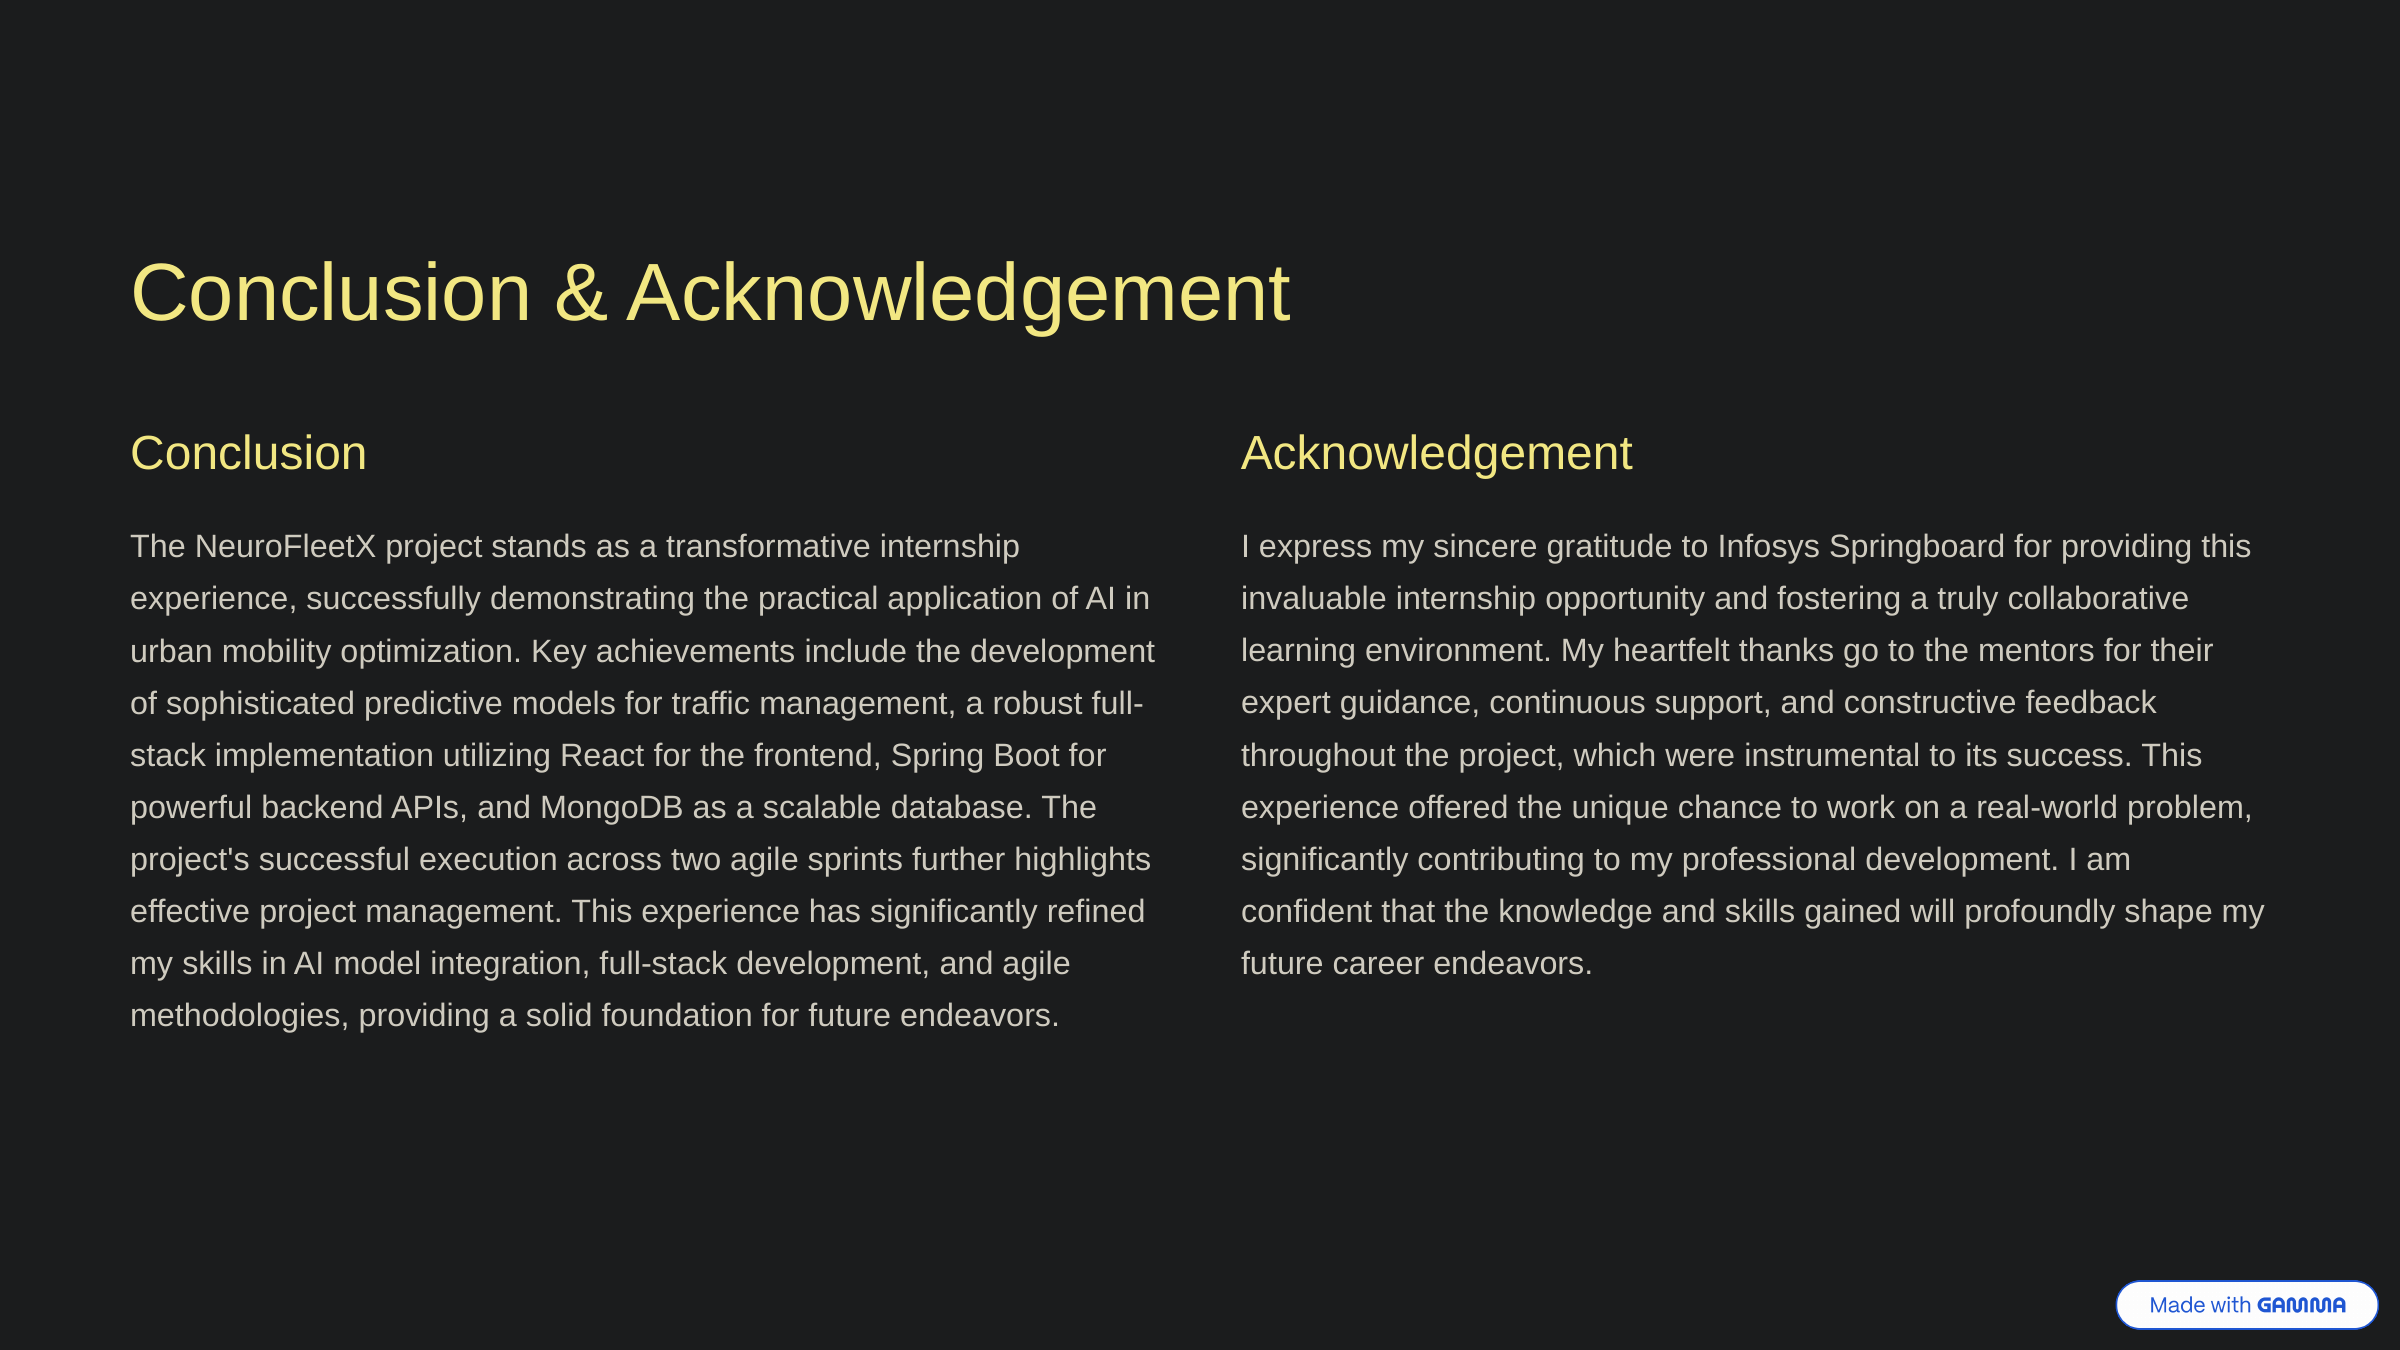

Conclusion & Acknowledgement
Conclusion
Acknowledgement
The NeuroFleetX project stands as a transformative internship experience, successfully demonstrating the practical application of AI in urban mobility optimization. Key achievements include the development of sophisticated predictive models for traffic management, a robust full-stack implementation utilizing React for the frontend, Spring Boot for powerful backend APIs, and MongoDB as a scalable database. The project's successful execution across two agile sprints further highlights effective project management. This experience has significantly refined my skills in AI model integration, full-stack development, and agile methodologies, providing a solid foundation for future endeavors.
I express my sincere gratitude to Infosys Springboard for providing this invaluable internship opportunity and fostering a truly collaborative learning environment. My heartfelt thanks go to the mentors for their expert guidance, continuous support, and constructive feedback throughout the project, which were instrumental to its success. This experience offered the unique chance to work on a real-world problem, significantly contributing to my professional development. I am confident that the knowledge and skills gained will profoundly shape my future career endeavors.